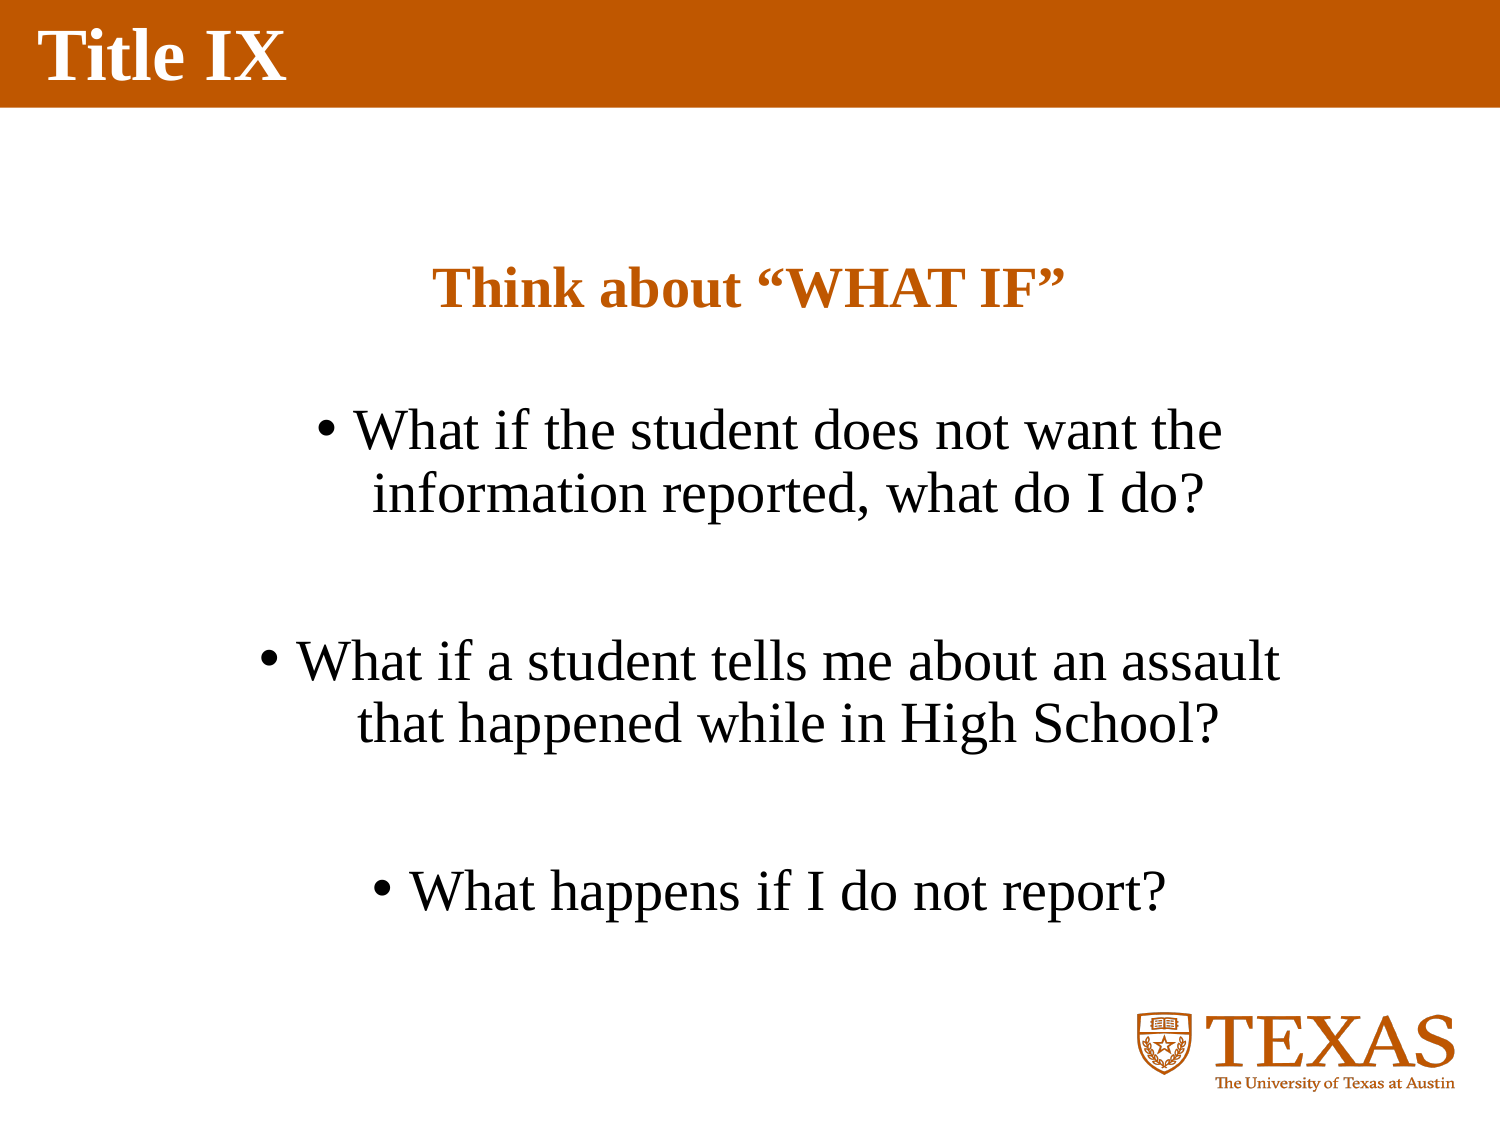

Think about “WHAT IF”
What if the student does not want the information reported, what do I do?

What if a student tells me about an assault that happened while in High School?

What happens if I do not report?